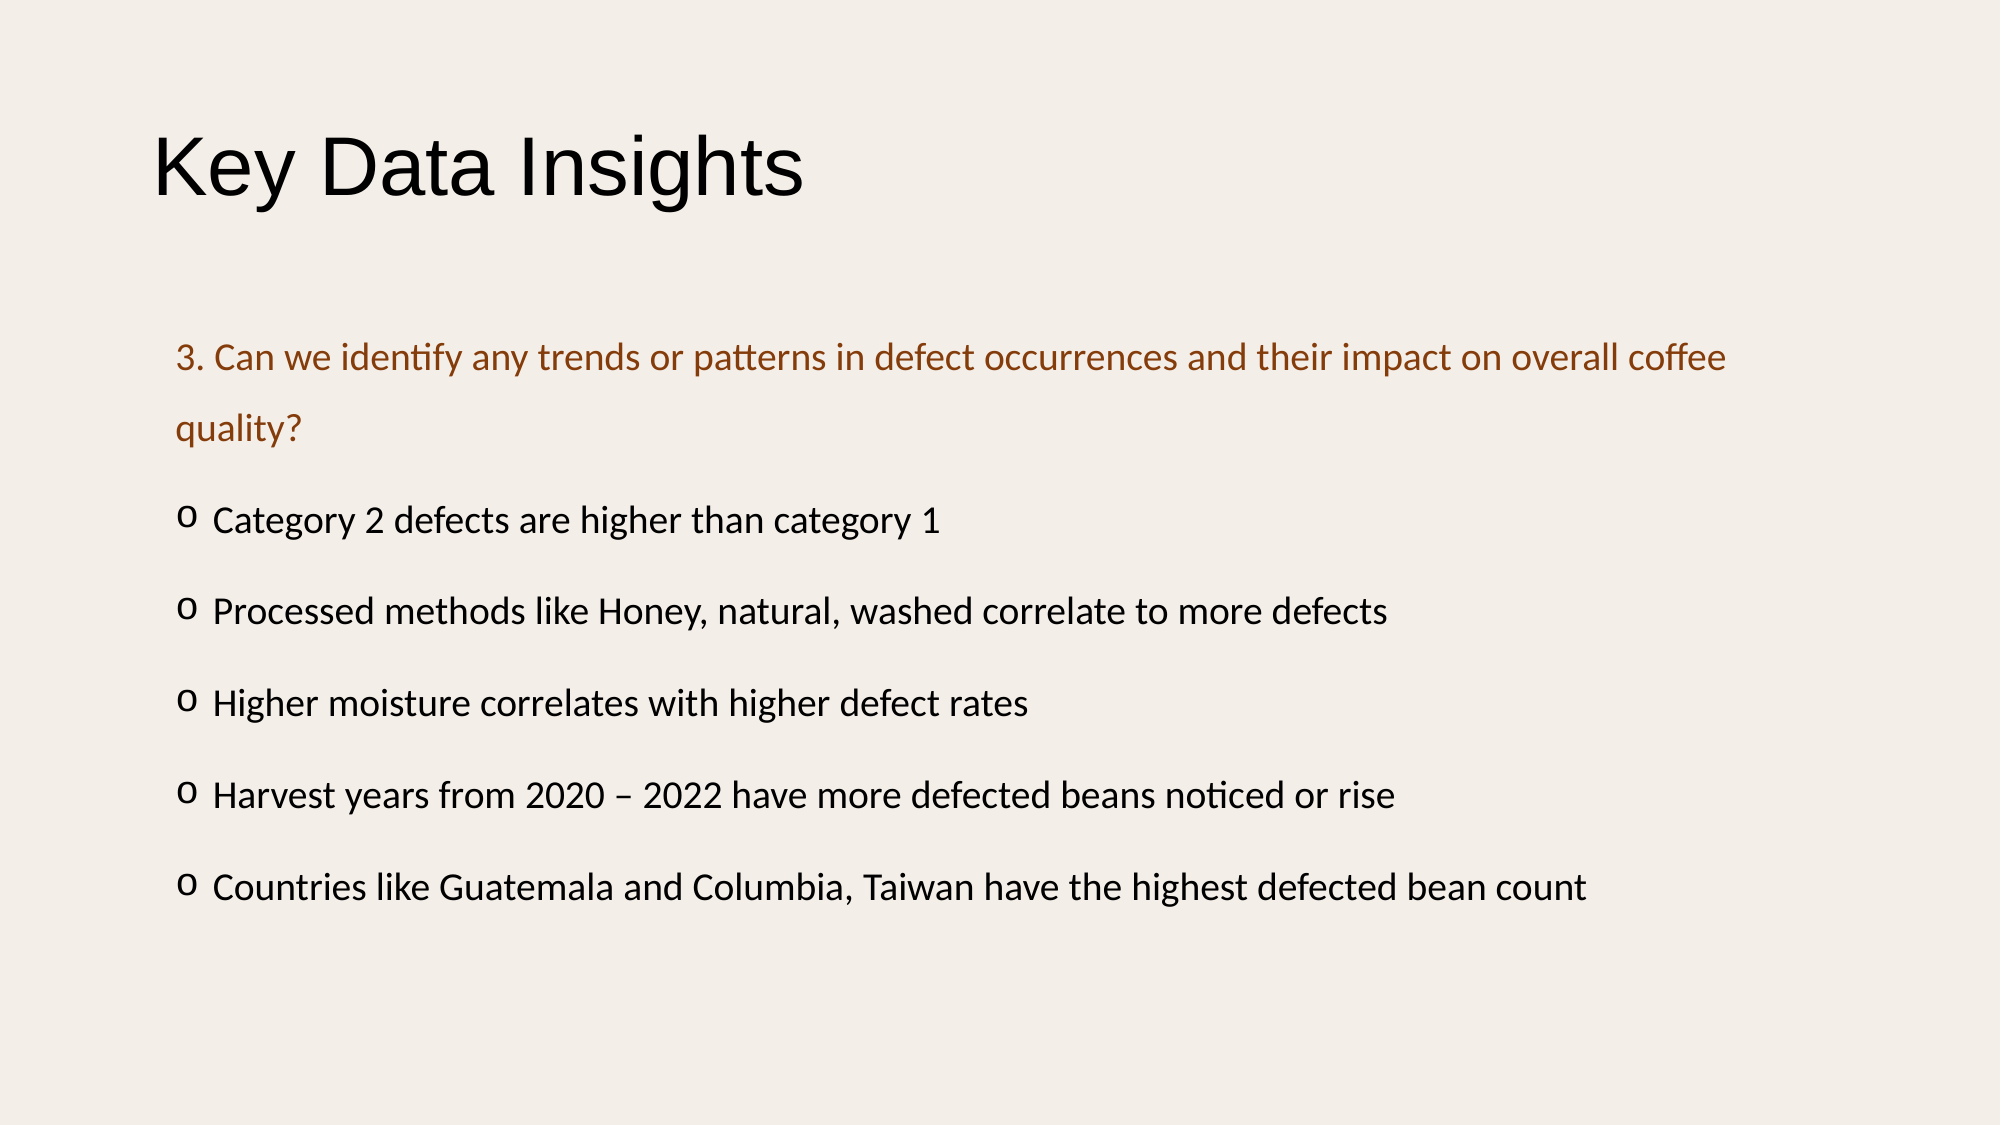

# Key Data Insights
3. Can we identify any trends or patterns in defect occurrences and their impact on overall coffee quality?
Category 2 defects are higher than category 1
Processed methods like Honey, natural, washed correlate to more defects
Higher moisture correlates with higher defect rates
Harvest years from 2020 – 2022 have more defected beans noticed or rise
Countries like Guatemala and Columbia, Taiwan have the highest defected bean count